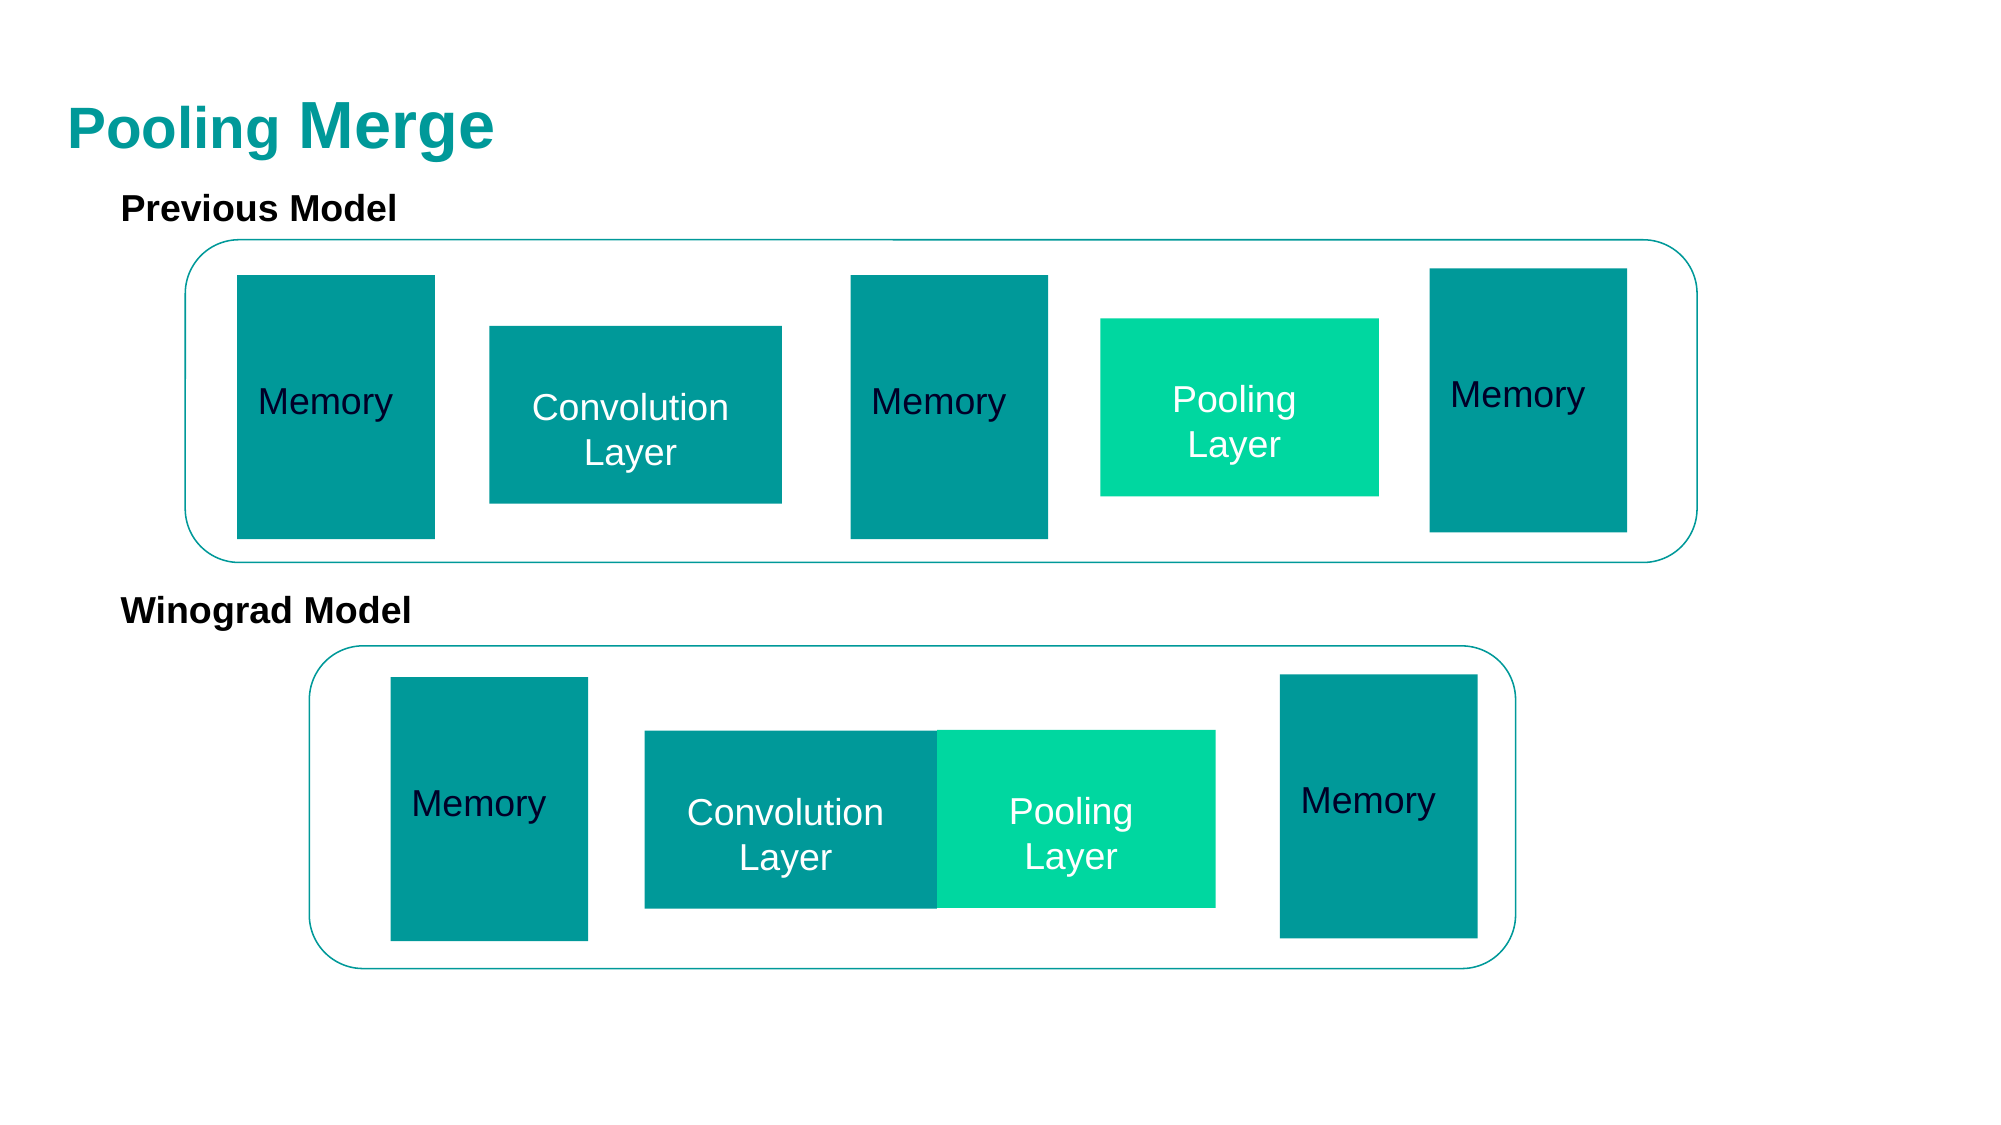

# Pooling Merge
Previous Model

Memory

Memory

Memory

Pooling
Layer

Convolution
Layer
Winograd Model

Memory

Memory

Pooling
Layer

Convolution
Layer